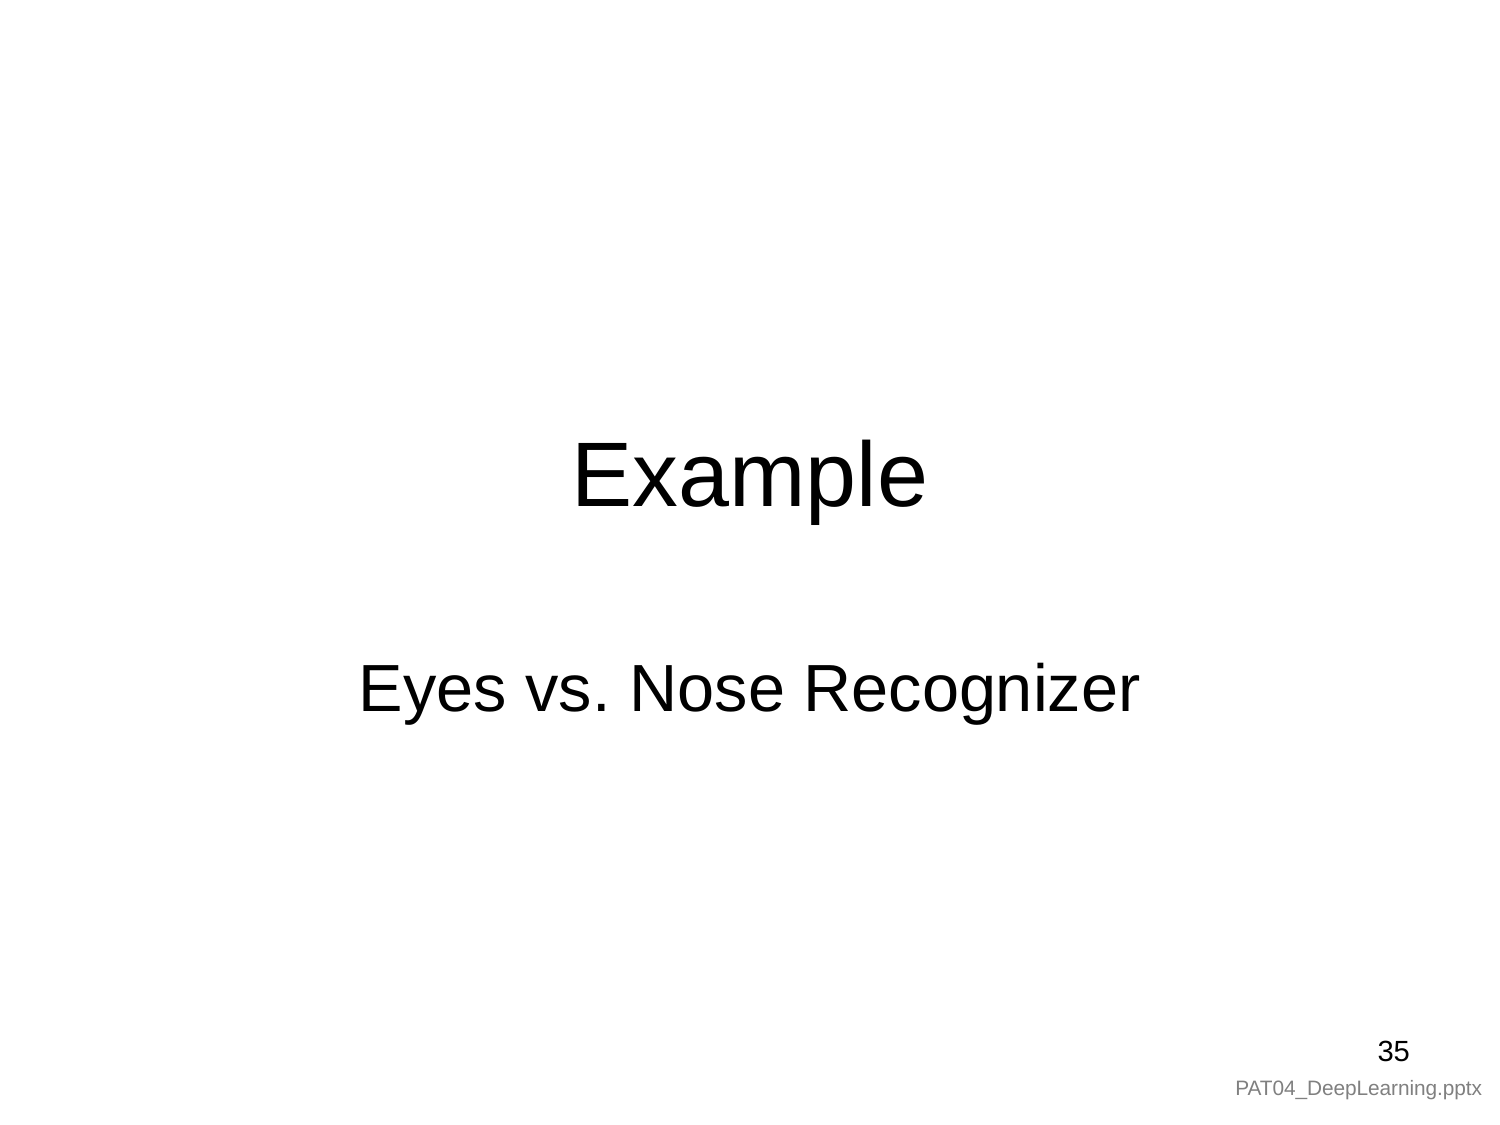

# Example
Eyes vs. Nose Recognizer
35
PAT04_DeepLearning.pptx